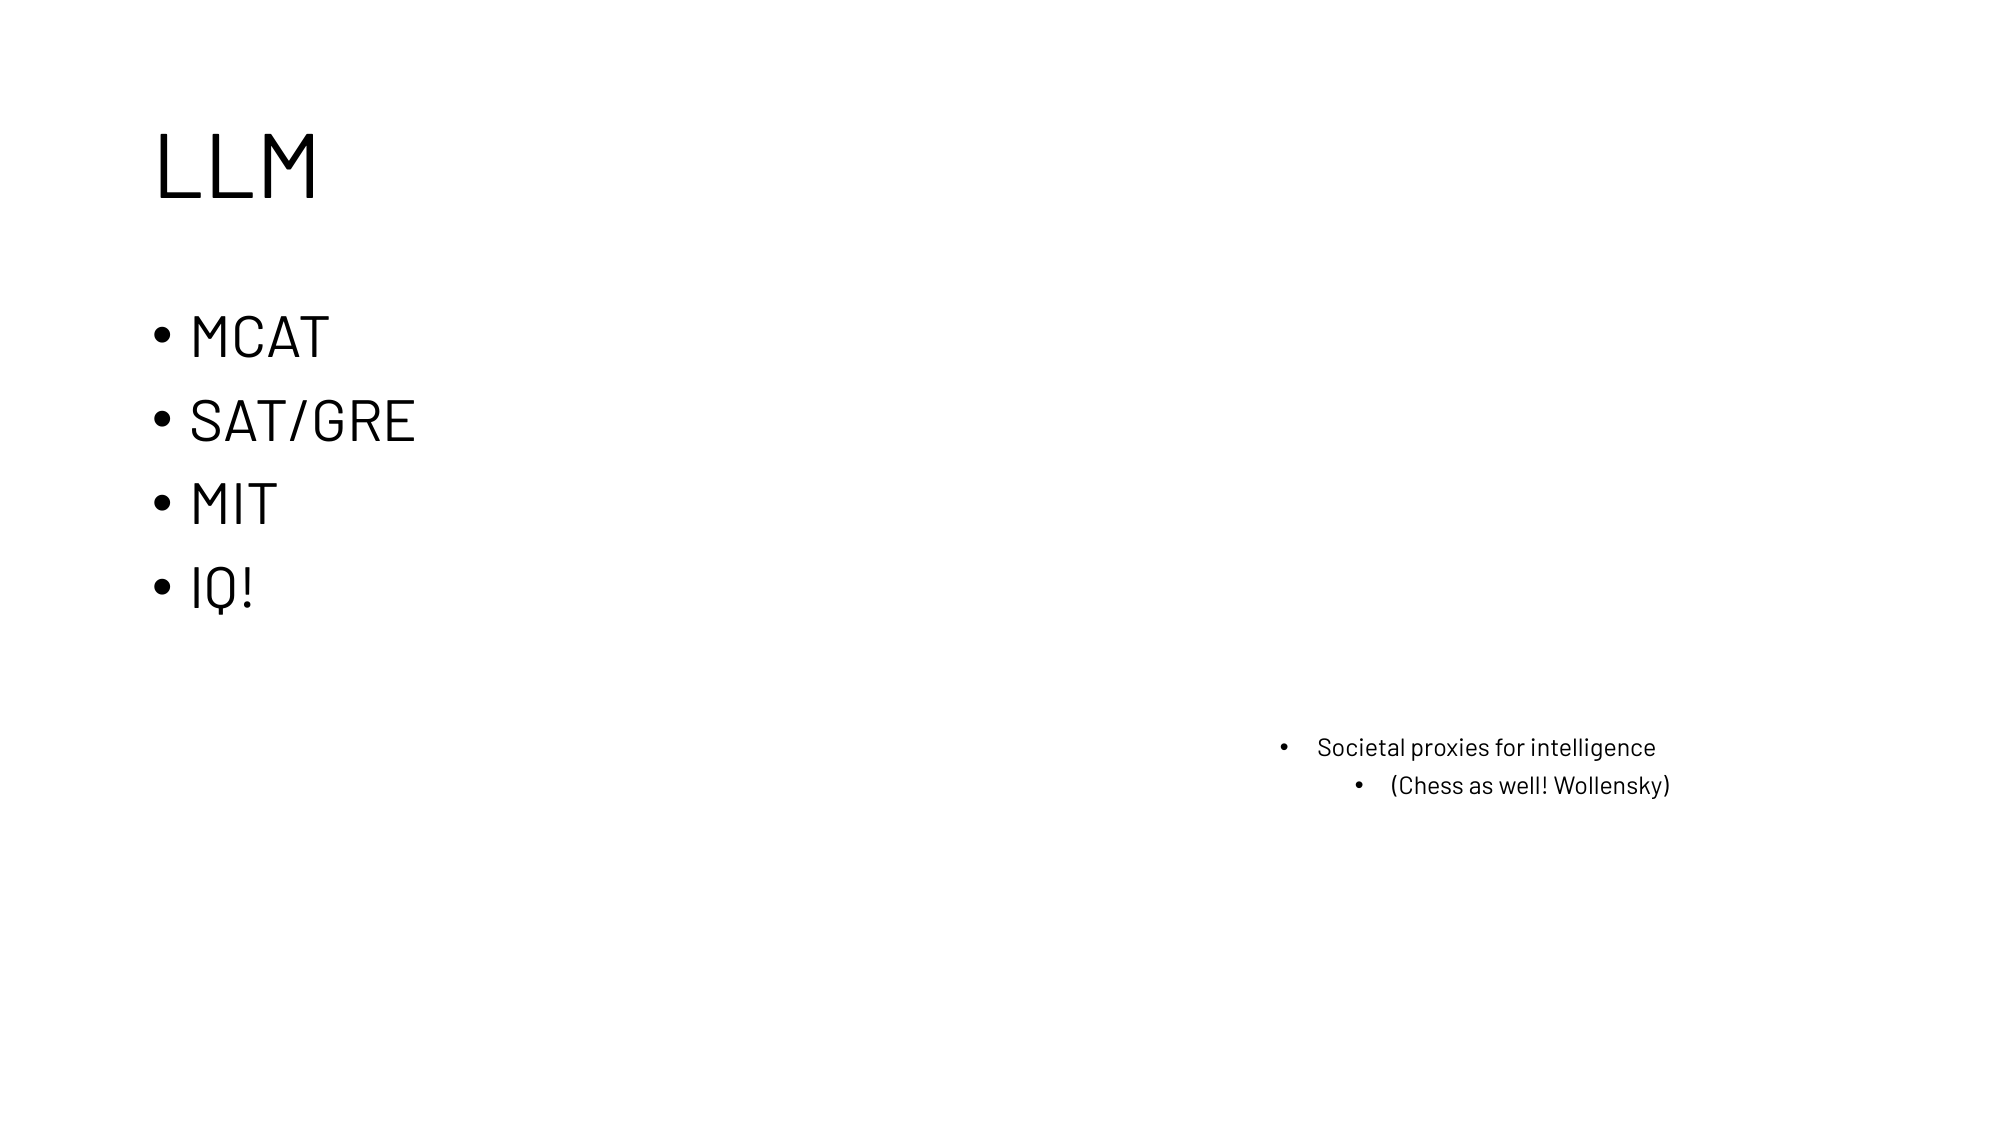

# LLM
MCAT
SAT/GRE
MIT
IQ!
Societal proxies for intelligence
(Chess as well! Wollensky)